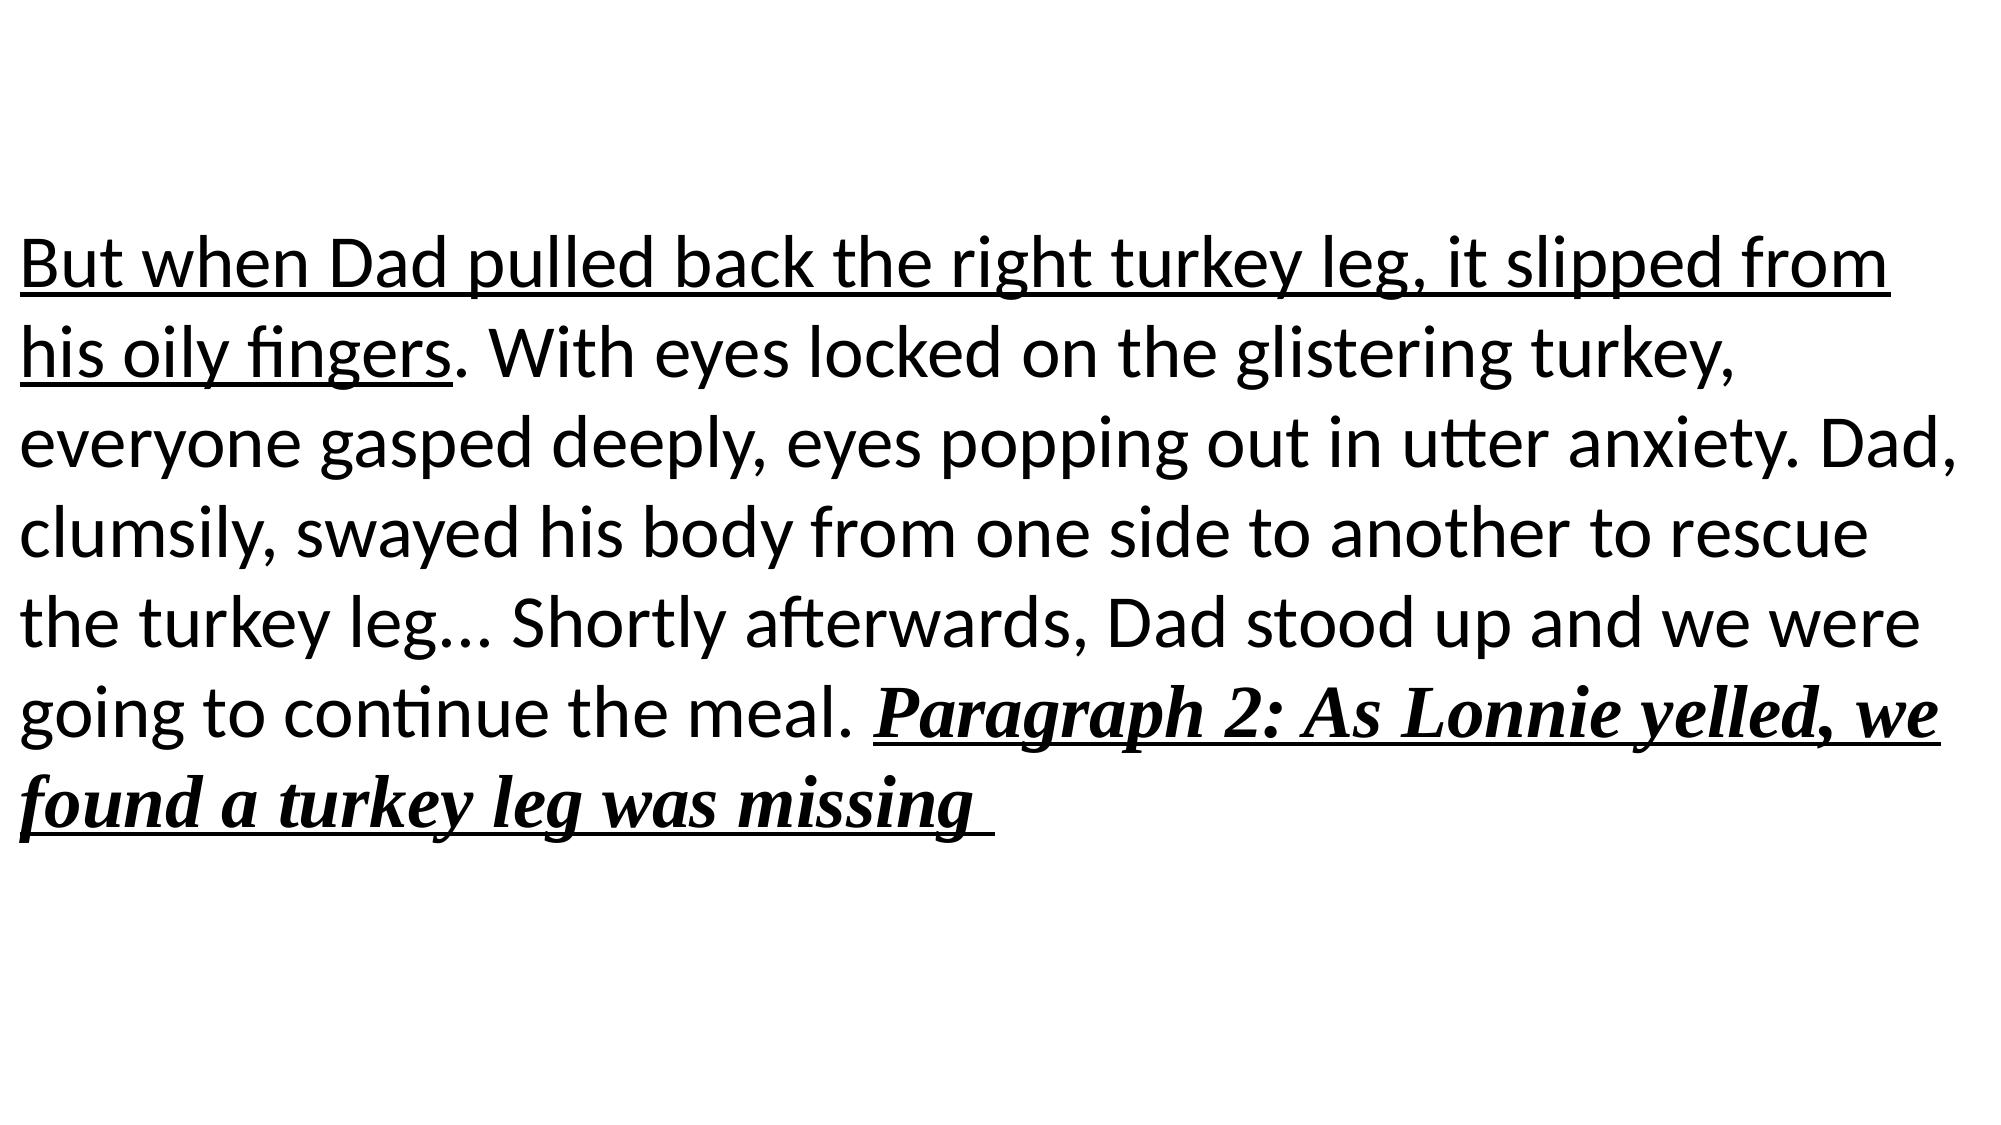

But when Dad pulled back the right turkey leg, it slipped from his oily fingers. With eyes locked on the glistering turkey, everyone gasped deeply, eyes popping out in utter anxiety. Dad, clumsily, swayed his body from one side to another to rescue the turkey leg... Shortly afterwards, Dad stood up and we were going to continue the meal. Paragraph 2: As Lonnie yelled, we found a turkey leg was missing